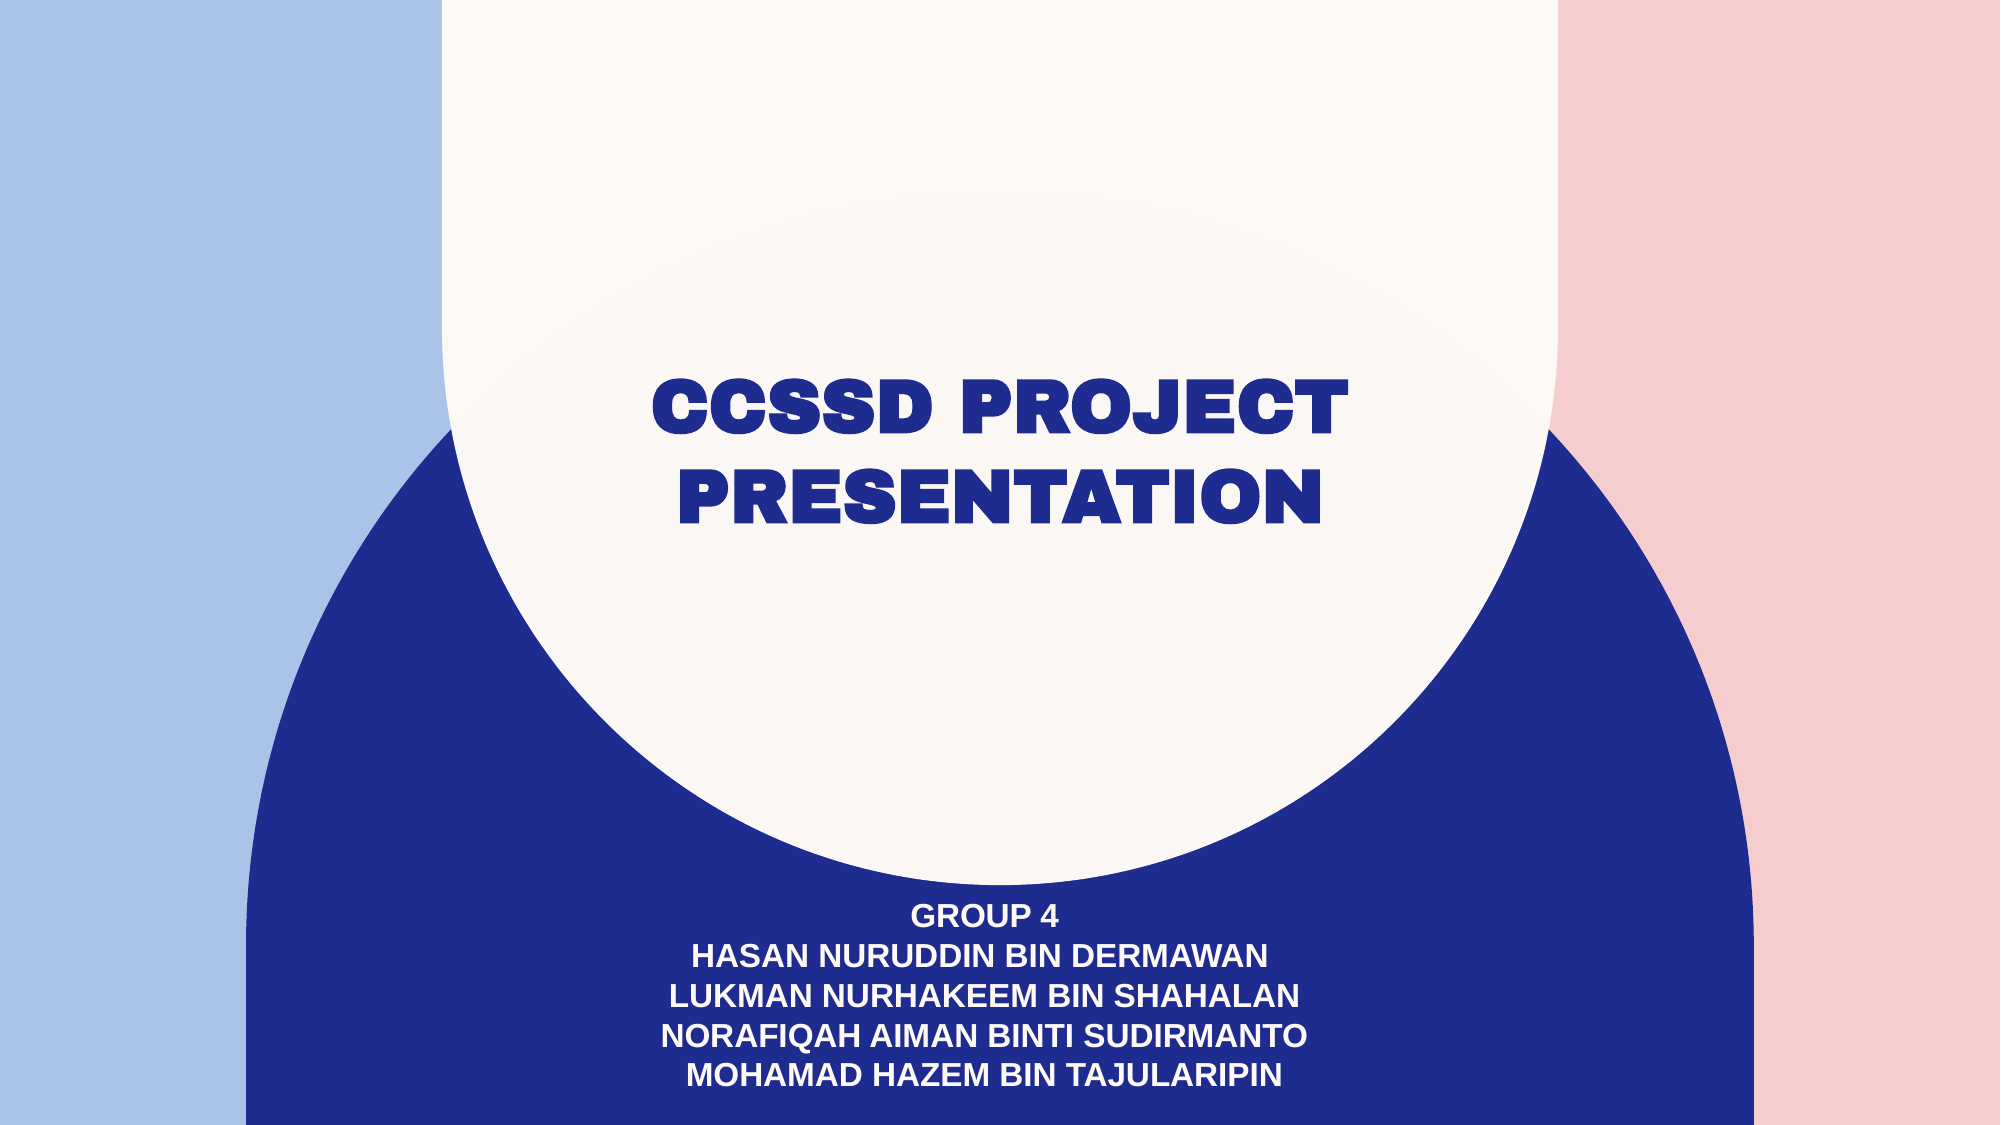

# CCSSD PROJECT PRESENTATION
GROUP 4
HASAN NURUDDIN BIN DERMAWAN
LUKMAN NURHAKEEM BIN SHAHALAN
NORAFIQAH AIMAN BINTI SUDIRMANTO
MOHAMAD HAZEM BIN TAJULARIPIN